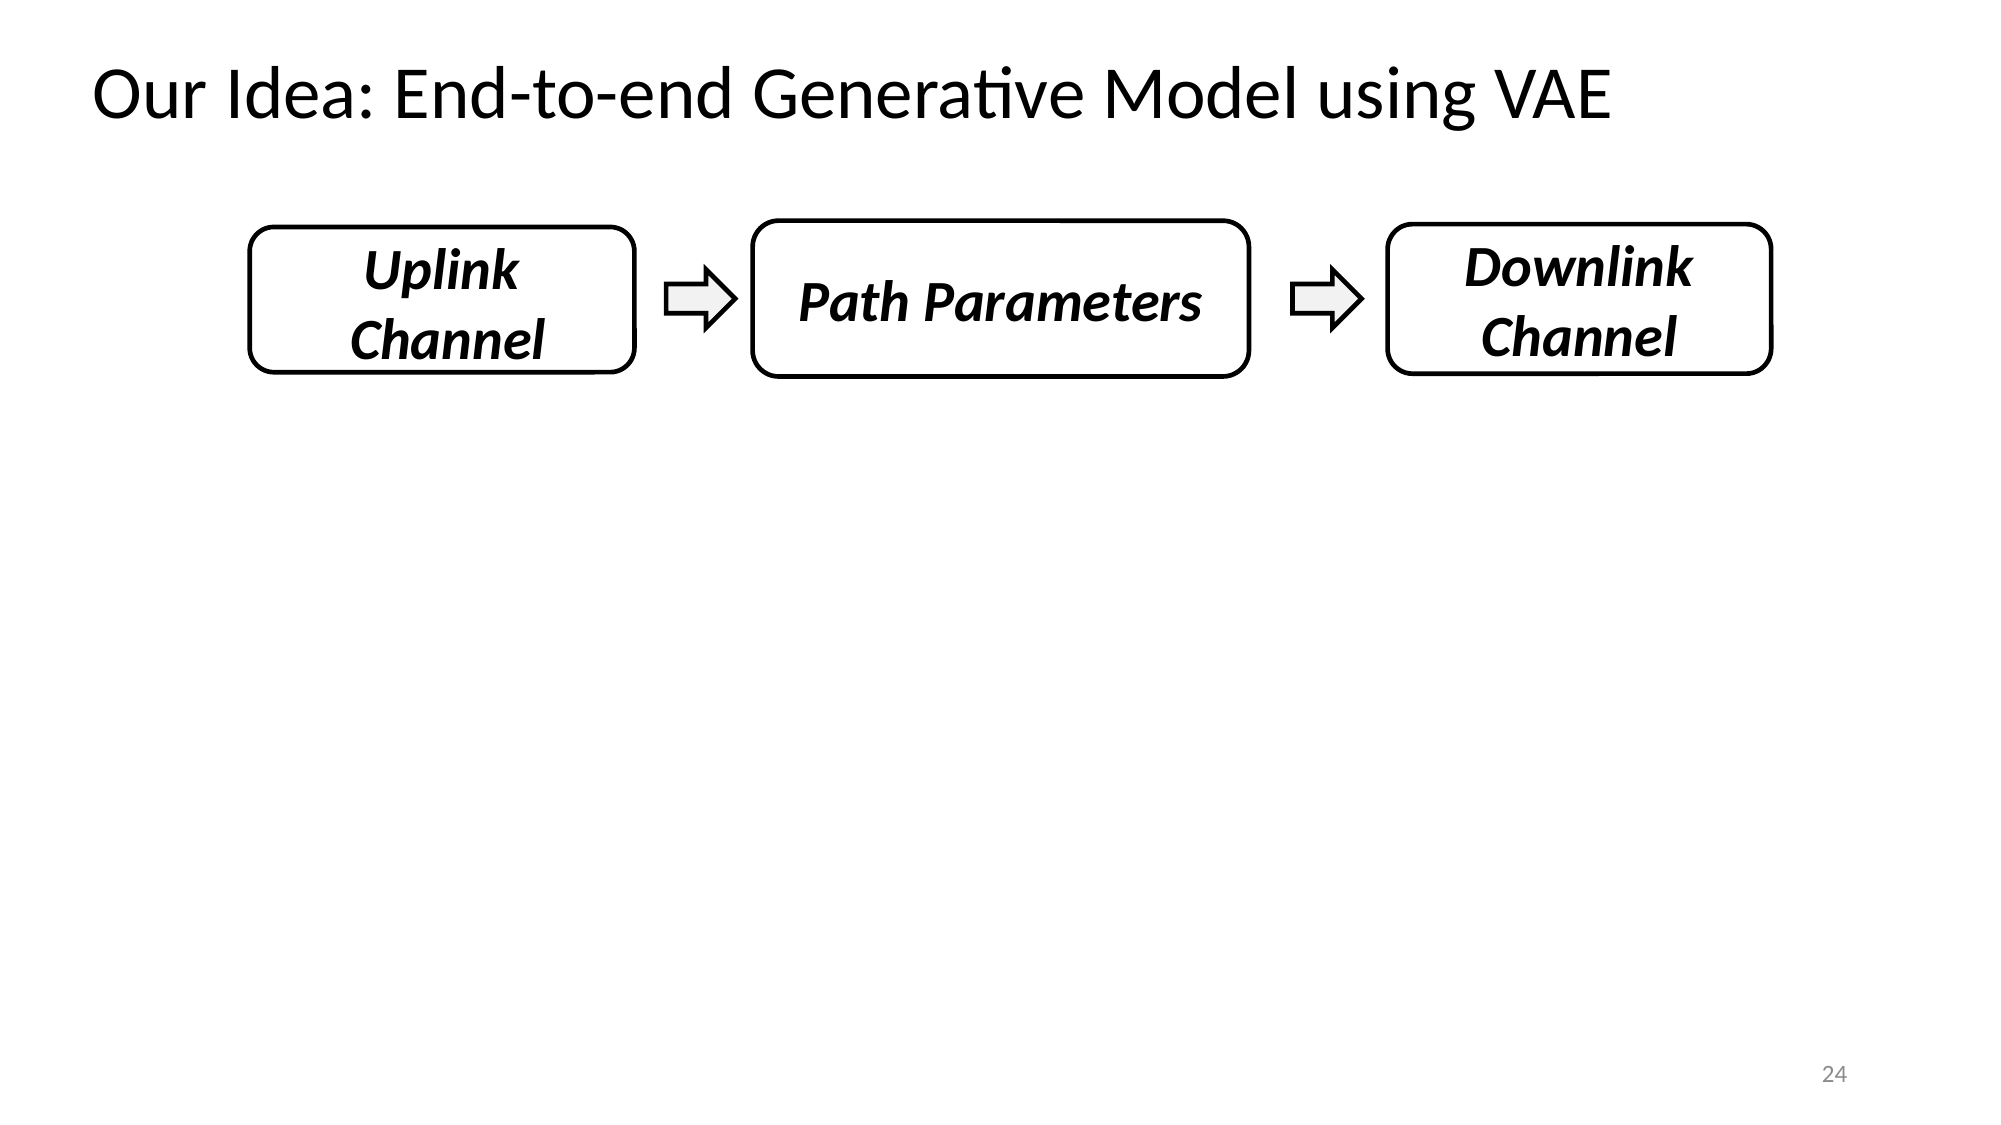

Our Idea: End-to-end Generative Model using VAE

Path Parameters
Downlink Channel

Uplink
Channel

24